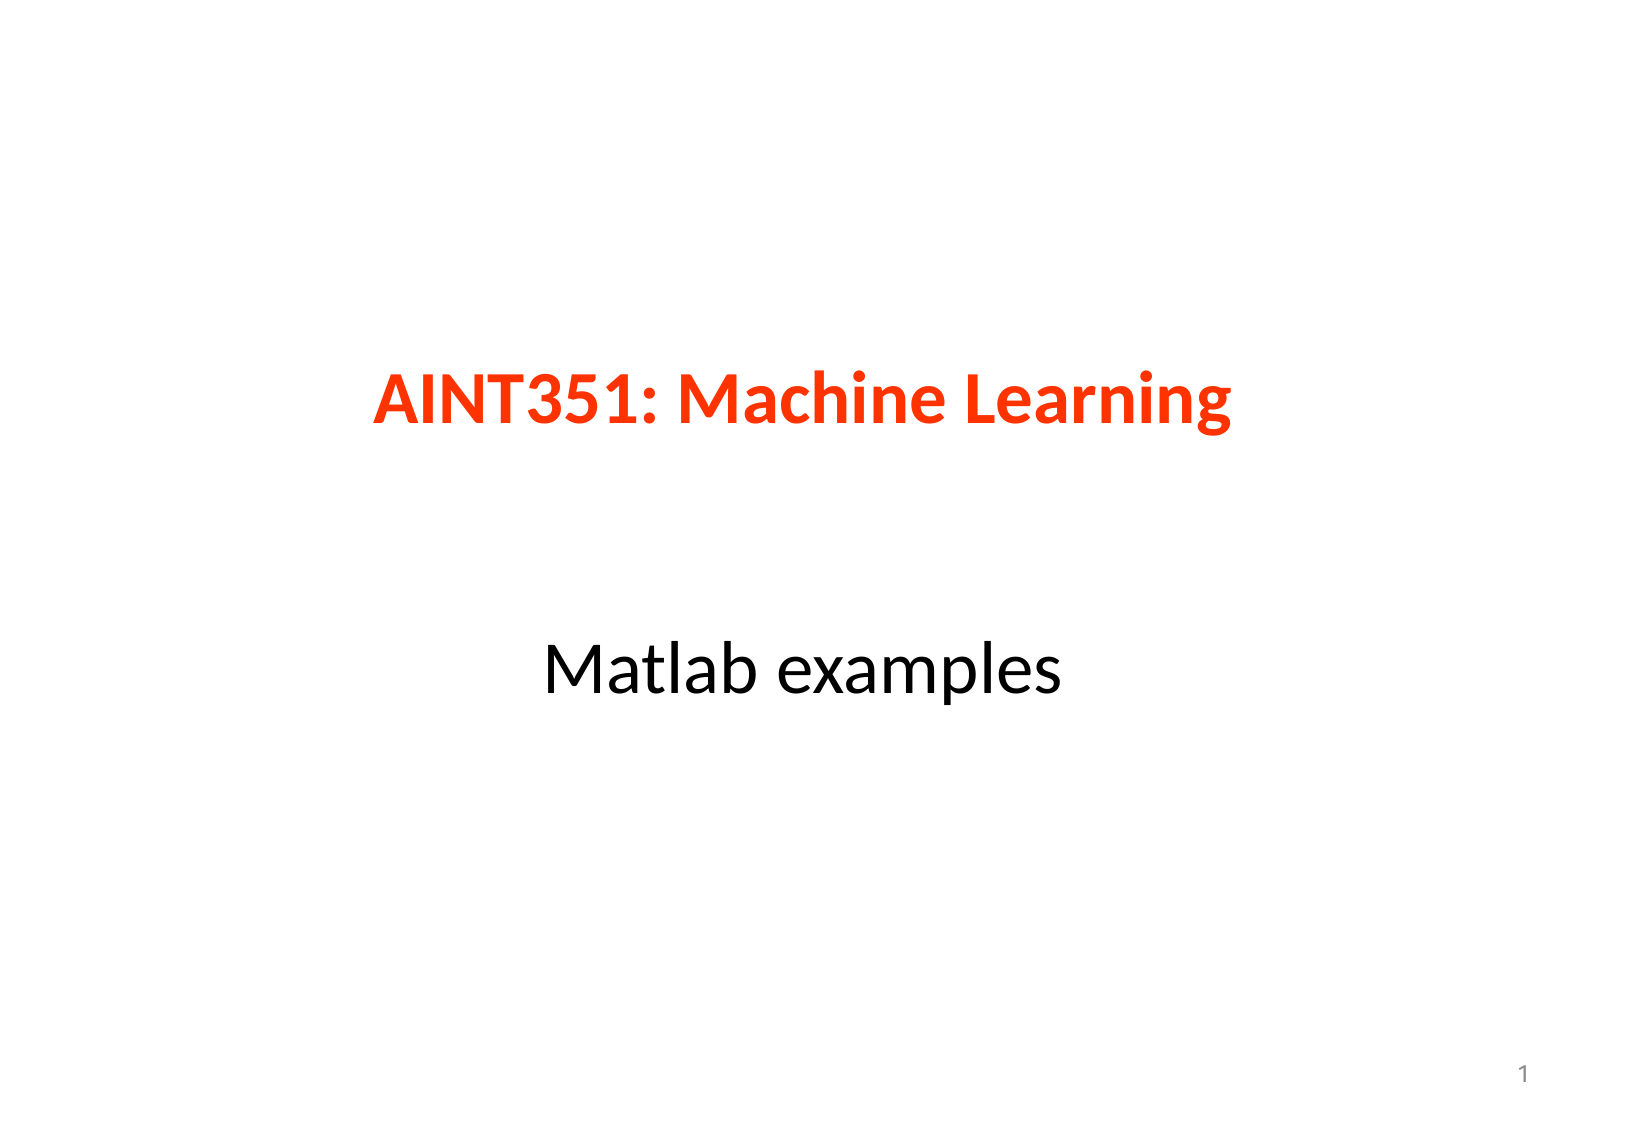

# AINT351: Machine Learning Matlab examples
1